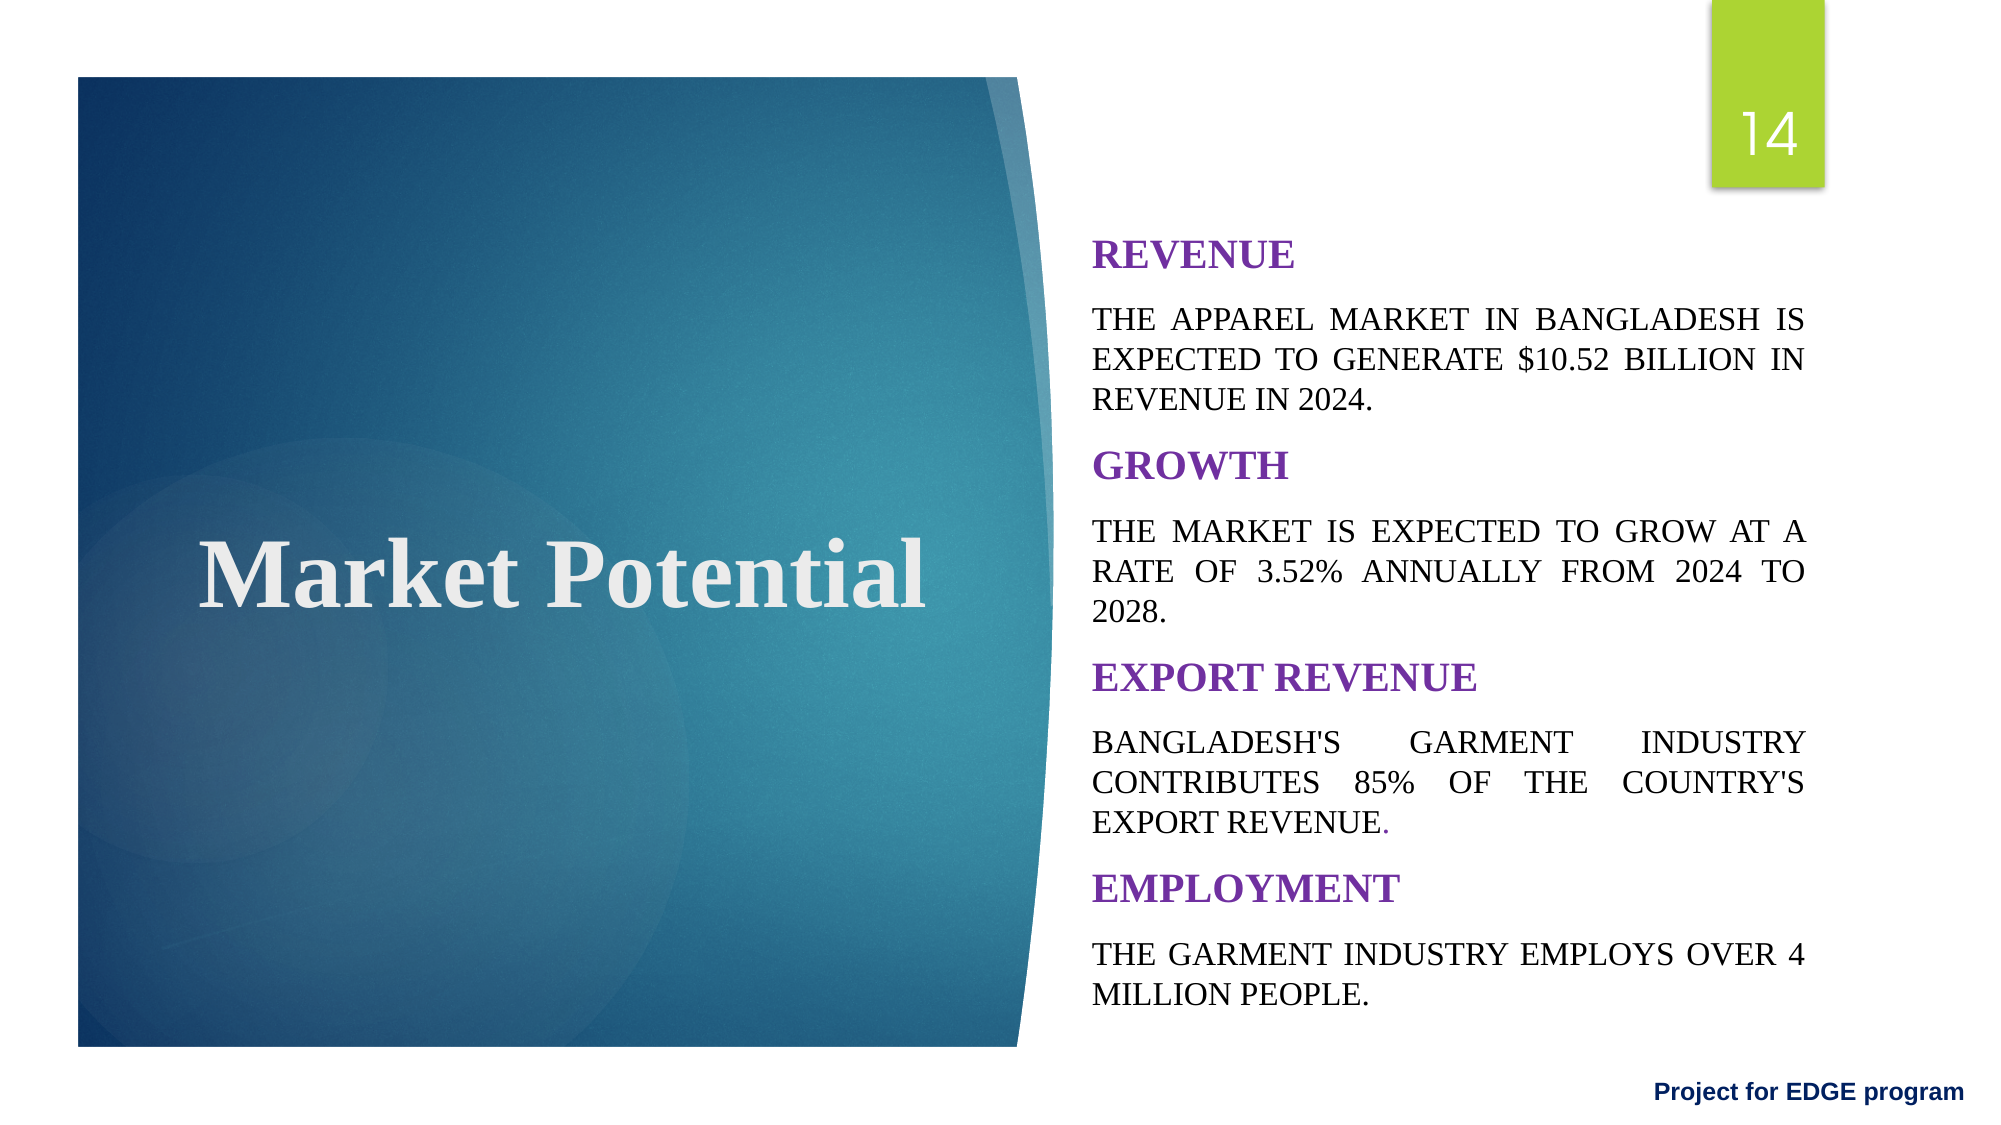

14
Revenue
The apparel market in Bangladesh is expected to generate $10.52 billion in revenue in 2024.
Growth
The market is expected to grow at a rate of 3.52% annually from 2024 to 2028.
Export revenue
Bangladesh's garment industry contributes 85% of the country's export revenue.
Employment
The garment industry employs over 4 million people.

# Market Potential
Project for EDGE program